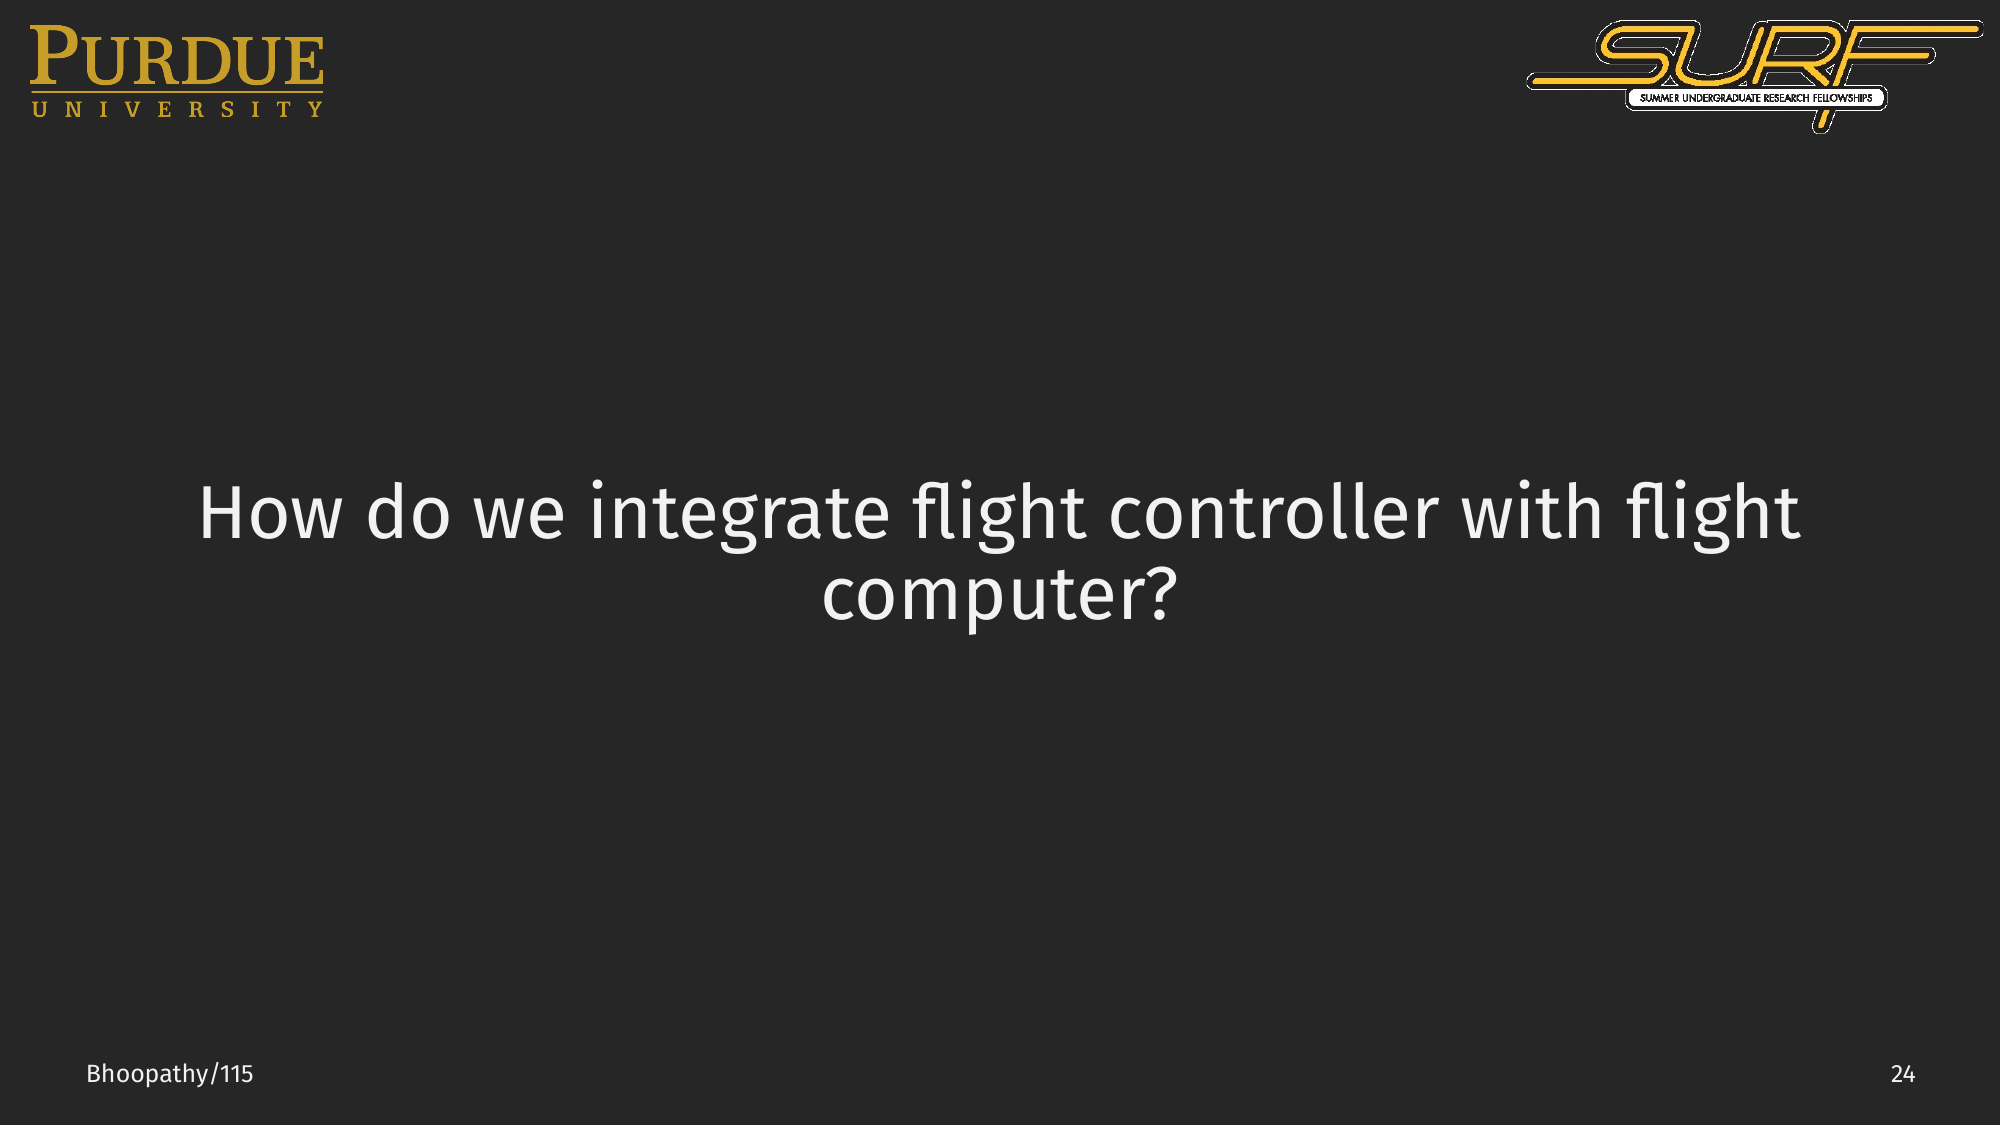

How do we integrate flight controller with flight computer?
Bhoopathy/115
24